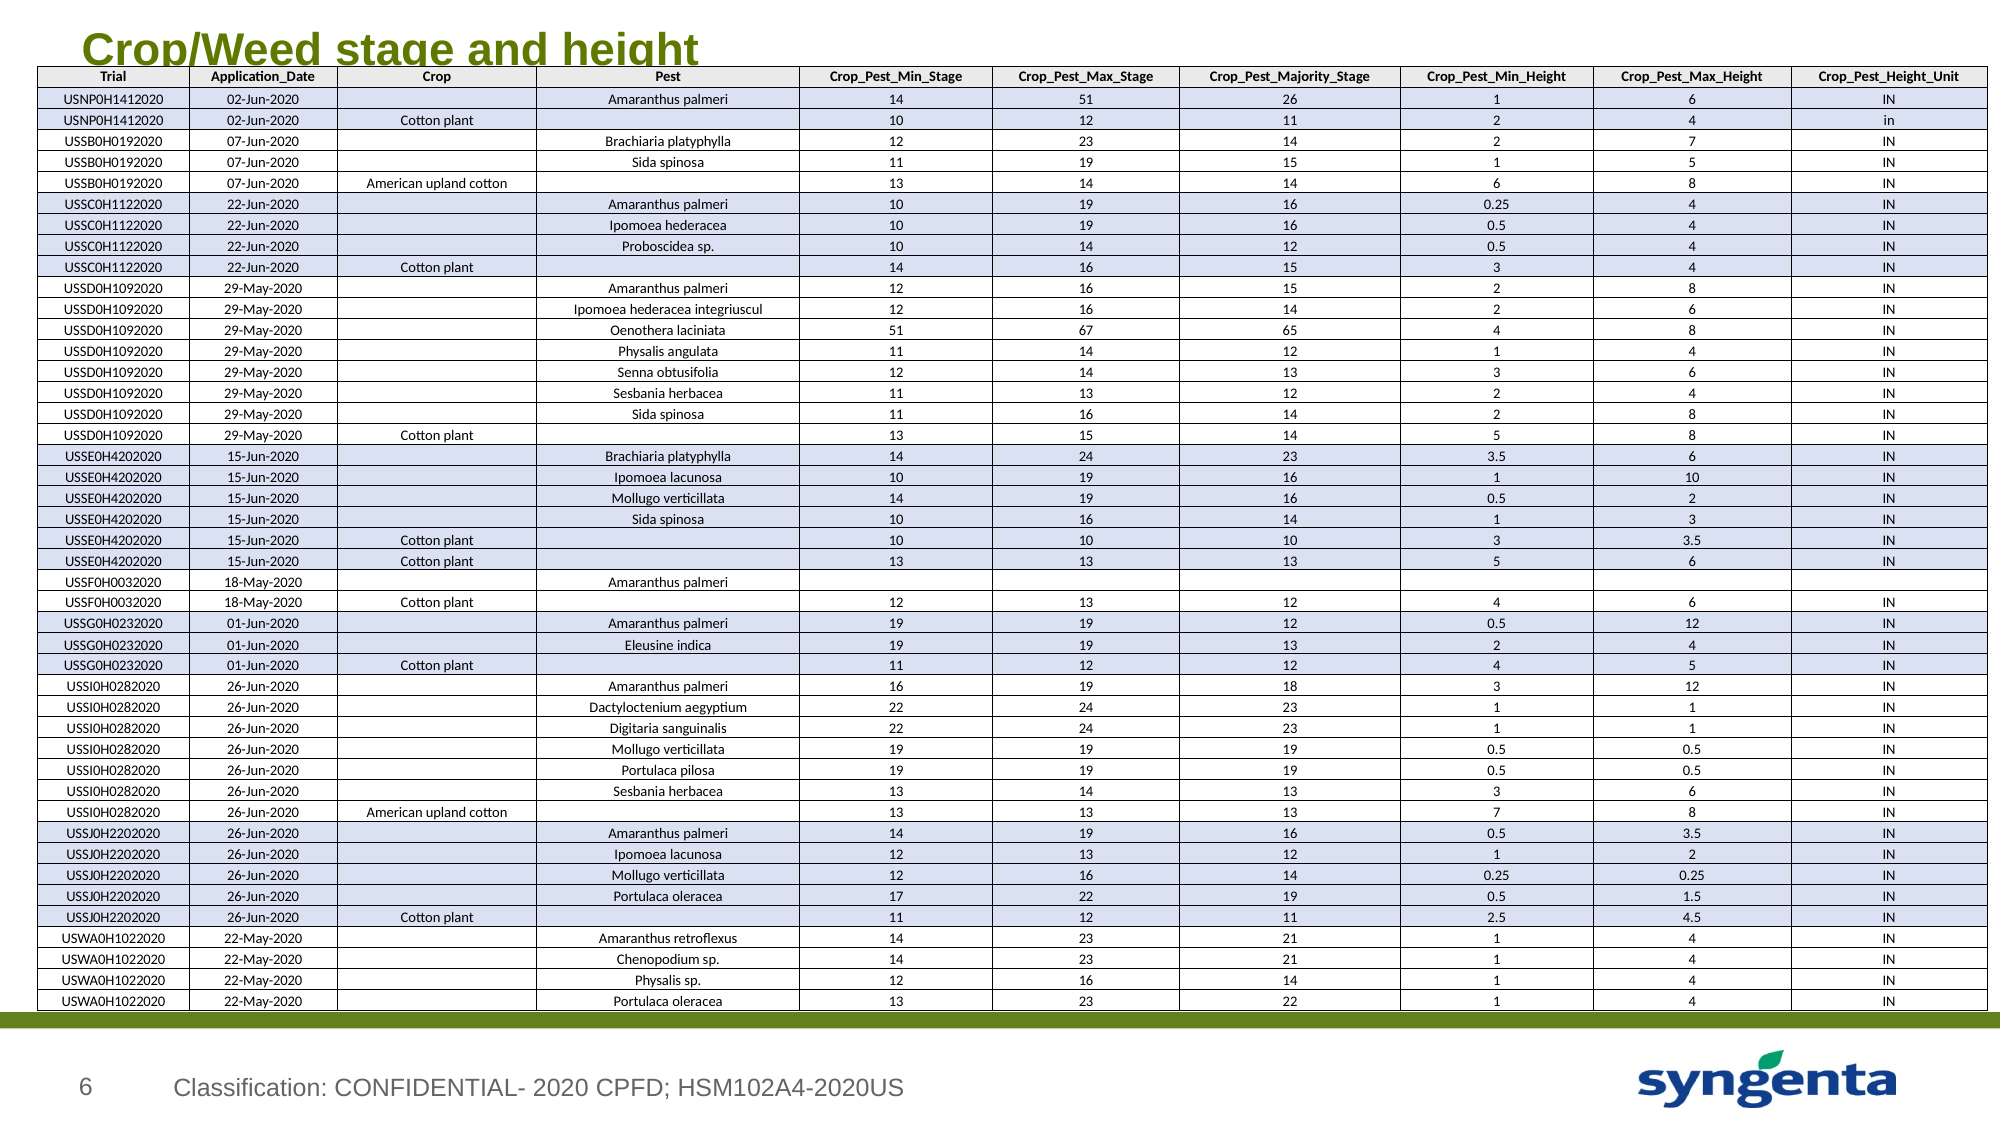

# Crop/Weed stage and height
| Trial | Application\_Date | Crop | Pest | Crop\_Pest\_Min\_Stage | Crop\_Pest\_Max\_Stage | Crop\_Pest\_Majority\_Stage | Crop\_Pest\_Min\_Height | Crop\_Pest\_Max\_Height | Crop\_Pest\_Height\_Unit |
| --- | --- | --- | --- | --- | --- | --- | --- | --- | --- |
| USNP0H1412020 | 02-Jun-2020 |  | Amaranthus palmeri | 14 | 51 | 26 | 1 | 6 | IN |
| USNP0H1412020 | 02-Jun-2020 | Cotton plant |  | 10 | 12 | 11 | 2 | 4 | in |
| USSB0H0192020 | 07-Jun-2020 |  | Brachiaria platyphylla | 12 | 23 | 14 | 2 | 7 | IN |
| USSB0H0192020 | 07-Jun-2020 |  | Sida spinosa | 11 | 19 | 15 | 1 | 5 | IN |
| USSB0H0192020 | 07-Jun-2020 | American upland cotton |  | 13 | 14 | 14 | 6 | 8 | IN |
| USSC0H1122020 | 22-Jun-2020 |  | Amaranthus palmeri | 10 | 19 | 16 | 0.25 | 4 | IN |
| USSC0H1122020 | 22-Jun-2020 |  | Ipomoea hederacea | 10 | 19 | 16 | 0.5 | 4 | IN |
| USSC0H1122020 | 22-Jun-2020 |  | Proboscidea sp. | 10 | 14 | 12 | 0.5 | 4 | IN |
| USSC0H1122020 | 22-Jun-2020 | Cotton plant |  | 14 | 16 | 15 | 3 | 4 | IN |
| USSD0H1092020 | 29-May-2020 |  | Amaranthus palmeri | 12 | 16 | 15 | 2 | 8 | IN |
| USSD0H1092020 | 29-May-2020 |  | Ipomoea hederacea integriuscul | 12 | 16 | 14 | 2 | 6 | IN |
| USSD0H1092020 | 29-May-2020 |  | Oenothera laciniata | 51 | 67 | 65 | 4 | 8 | IN |
| USSD0H1092020 | 29-May-2020 |  | Physalis angulata | 11 | 14 | 12 | 1 | 4 | IN |
| USSD0H1092020 | 29-May-2020 |  | Senna obtusifolia | 12 | 14 | 13 | 3 | 6 | IN |
| USSD0H1092020 | 29-May-2020 |  | Sesbania herbacea | 11 | 13 | 12 | 2 | 4 | IN |
| USSD0H1092020 | 29-May-2020 |  | Sida spinosa | 11 | 16 | 14 | 2 | 8 | IN |
| USSD0H1092020 | 29-May-2020 | Cotton plant |  | 13 | 15 | 14 | 5 | 8 | IN |
| USSE0H4202020 | 15-Jun-2020 |  | Brachiaria platyphylla | 14 | 24 | 23 | 3.5 | 6 | IN |
| USSE0H4202020 | 15-Jun-2020 |  | Ipomoea lacunosa | 10 | 19 | 16 | 1 | 10 | IN |
| USSE0H4202020 | 15-Jun-2020 |  | Mollugo verticillata | 14 | 19 | 16 | 0.5 | 2 | IN |
| USSE0H4202020 | 15-Jun-2020 |  | Sida spinosa | 10 | 16 | 14 | 1 | 3 | IN |
| USSE0H4202020 | 15-Jun-2020 | Cotton plant |  | 10 | 10 | 10 | 3 | 3.5 | IN |
| USSE0H4202020 | 15-Jun-2020 | Cotton plant |  | 13 | 13 | 13 | 5 | 6 | IN |
| USSF0H0032020 | 18-May-2020 |  | Amaranthus palmeri |  |  |  |  |  |  |
| USSF0H0032020 | 18-May-2020 | Cotton plant |  | 12 | 13 | 12 | 4 | 6 | IN |
| USSG0H0232020 | 01-Jun-2020 |  | Amaranthus palmeri | 19 | 19 | 12 | 0.5 | 12 | IN |
| USSG0H0232020 | 01-Jun-2020 |  | Eleusine indica | 19 | 19 | 13 | 2 | 4 | IN |
| USSG0H0232020 | 01-Jun-2020 | Cotton plant |  | 11 | 12 | 12 | 4 | 5 | IN |
| USSI0H0282020 | 26-Jun-2020 |  | Amaranthus palmeri | 16 | 19 | 18 | 3 | 12 | IN |
| USSI0H0282020 | 26-Jun-2020 |  | Dactyloctenium aegyptium | 22 | 24 | 23 | 1 | 1 | IN |
| USSI0H0282020 | 26-Jun-2020 |  | Digitaria sanguinalis | 22 | 24 | 23 | 1 | 1 | IN |
| USSI0H0282020 | 26-Jun-2020 |  | Mollugo verticillata | 19 | 19 | 19 | 0.5 | 0.5 | IN |
| USSI0H0282020 | 26-Jun-2020 |  | Portulaca pilosa | 19 | 19 | 19 | 0.5 | 0.5 | IN |
| USSI0H0282020 | 26-Jun-2020 |  | Sesbania herbacea | 13 | 14 | 13 | 3 | 6 | IN |
| USSI0H0282020 | 26-Jun-2020 | American upland cotton |  | 13 | 13 | 13 | 7 | 8 | IN |
| USSJ0H2202020 | 26-Jun-2020 |  | Amaranthus palmeri | 14 | 19 | 16 | 0.5 | 3.5 | IN |
| USSJ0H2202020 | 26-Jun-2020 |  | Ipomoea lacunosa | 12 | 13 | 12 | 1 | 2 | IN |
| USSJ0H2202020 | 26-Jun-2020 |  | Mollugo verticillata | 12 | 16 | 14 | 0.25 | 0.25 | IN |
| USSJ0H2202020 | 26-Jun-2020 |  | Portulaca oleracea | 17 | 22 | 19 | 0.5 | 1.5 | IN |
| USSJ0H2202020 | 26-Jun-2020 | Cotton plant |  | 11 | 12 | 11 | 2.5 | 4.5 | IN |
| USWA0H1022020 | 22-May-2020 |  | Amaranthus retroflexus | 14 | 23 | 21 | 1 | 4 | IN |
| USWA0H1022020 | 22-May-2020 |  | Chenopodium sp. | 14 | 23 | 21 | 1 | 4 | IN |
| USWA0H1022020 | 22-May-2020 |  | Physalis sp. | 12 | 16 | 14 | 1 | 4 | IN |
| USWA0H1022020 | 22-May-2020 |  | Portulaca oleracea | 13 | 23 | 22 | 1 | 4 | IN |
Classification: CONFIDENTIAL- 2020 CPFD; HSM102A4-2020US